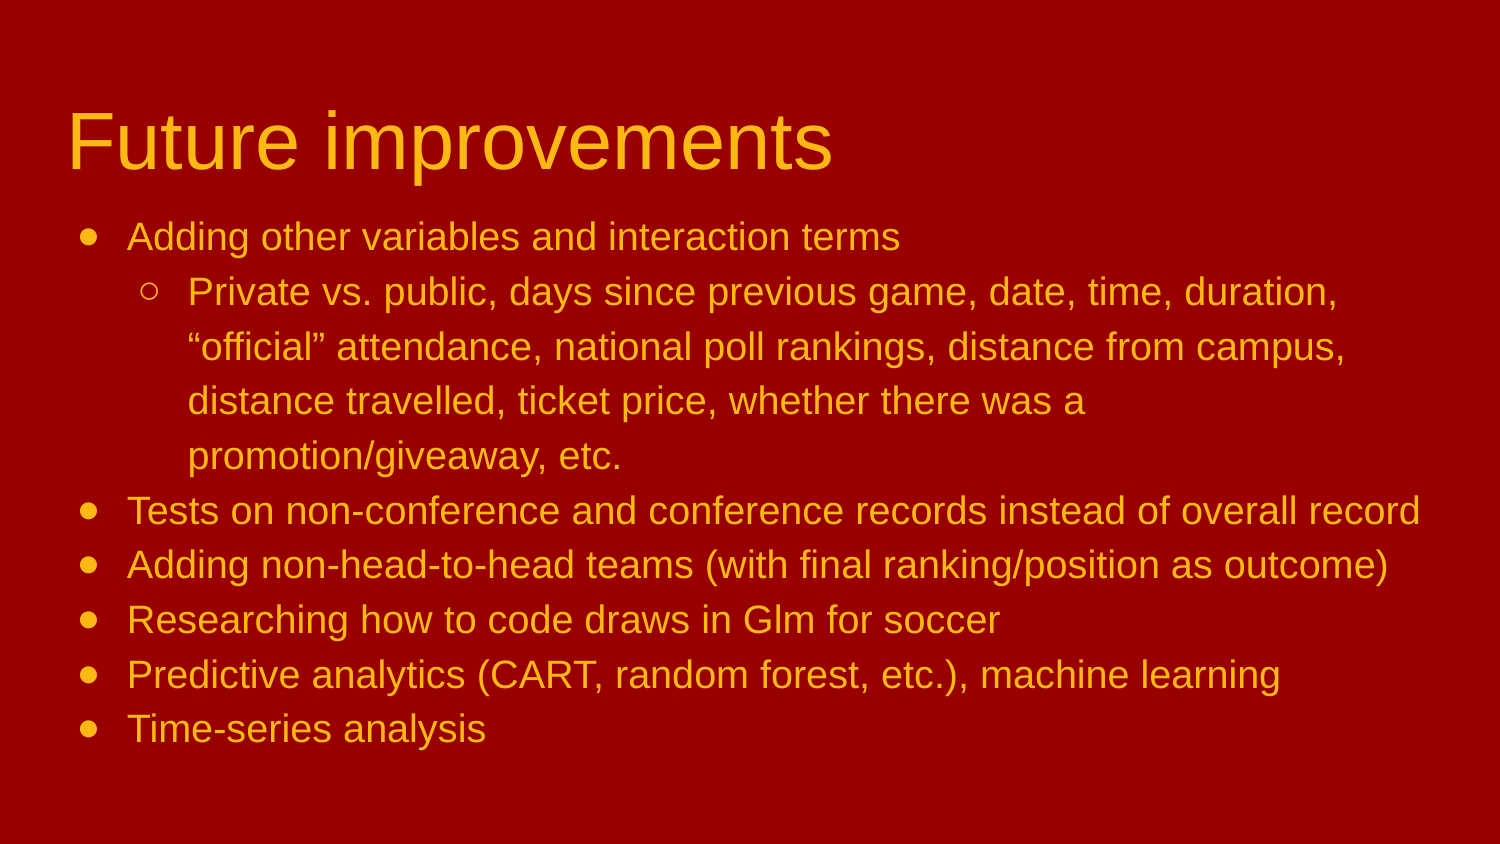

# Future improvements
Adding other variables and interaction terms
Private vs. public, days since previous game, date, time, duration, “official” attendance, national poll rankings, distance from campus, distance travelled, ticket price, whether there was a promotion/giveaway, etc.
Tests on non-conference and conference records instead of overall record
Adding non-head-to-head teams (with final ranking/position as outcome)
Researching how to code draws in Glm for soccer
Predictive analytics (CART, random forest, etc.), machine learning
Time-series analysis